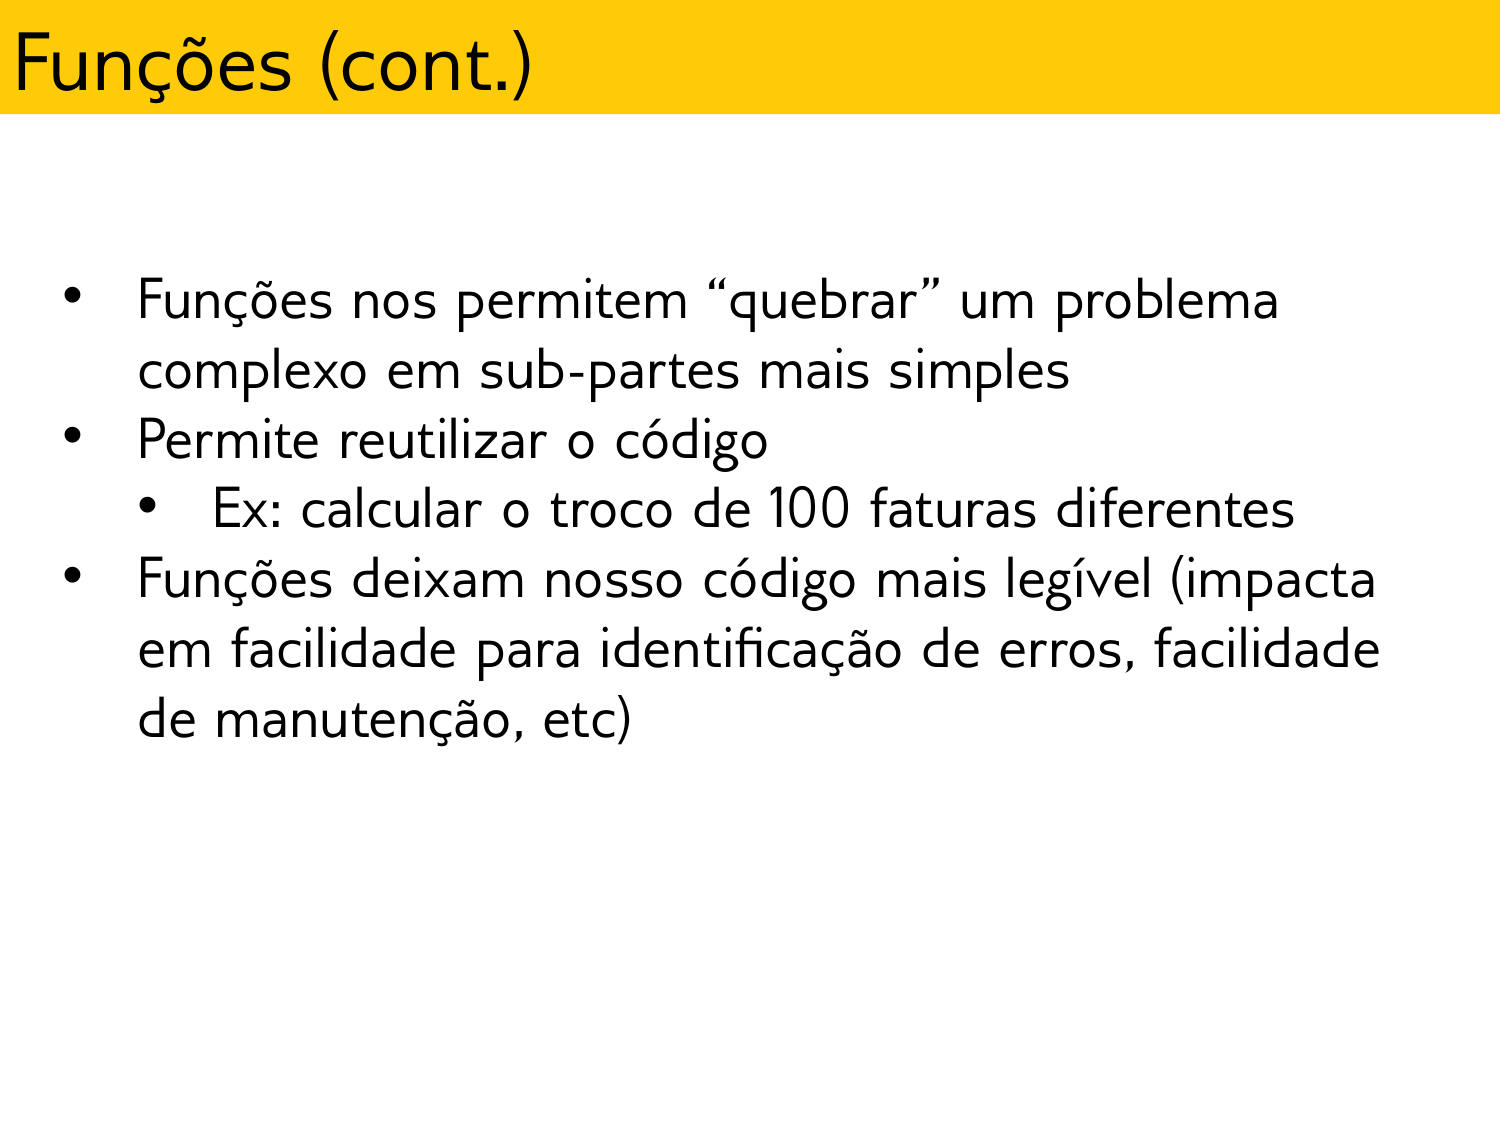

Funções (cont.)
Funções nos permitem “quebrar” um problema complexo em sub-partes mais simples
Permite reutilizar o código
Ex: calcular o troco de 100 faturas diferentes
Funções deixam nosso código mais legível (impacta em facilidade para identificação de erros, facilidade de manutenção, etc)